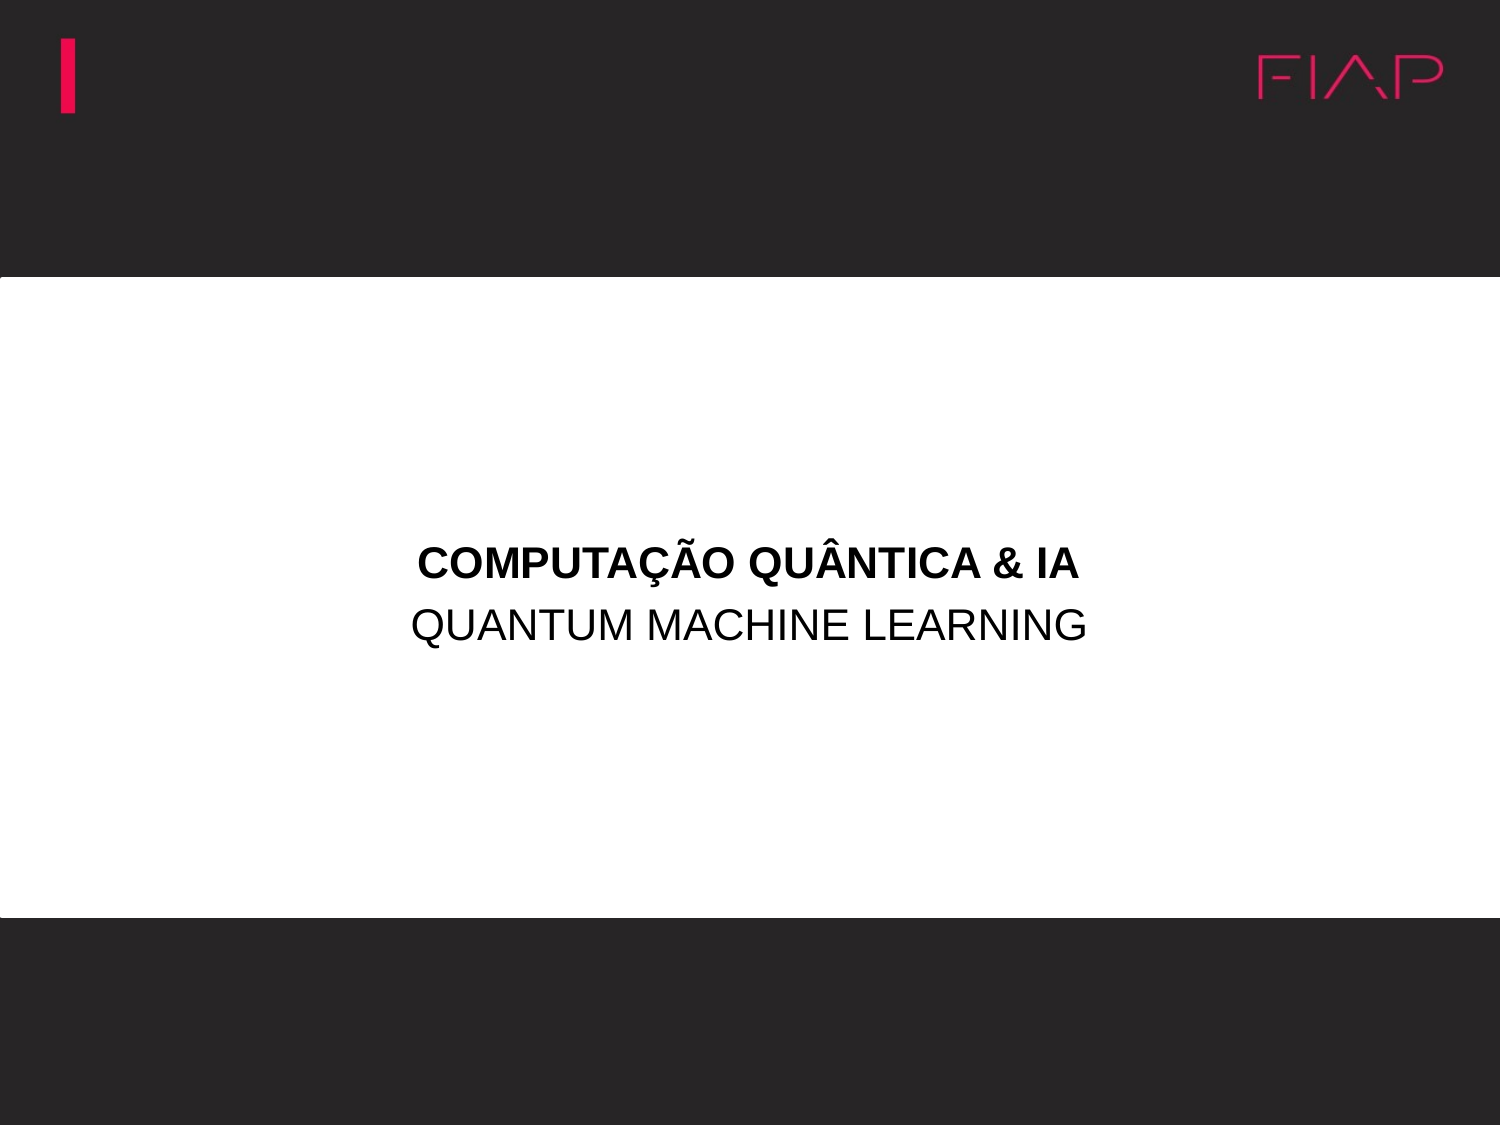

COMPUTAÇÃO QUÂNTICA & IA
QUANTUM MACHINE LEARNING